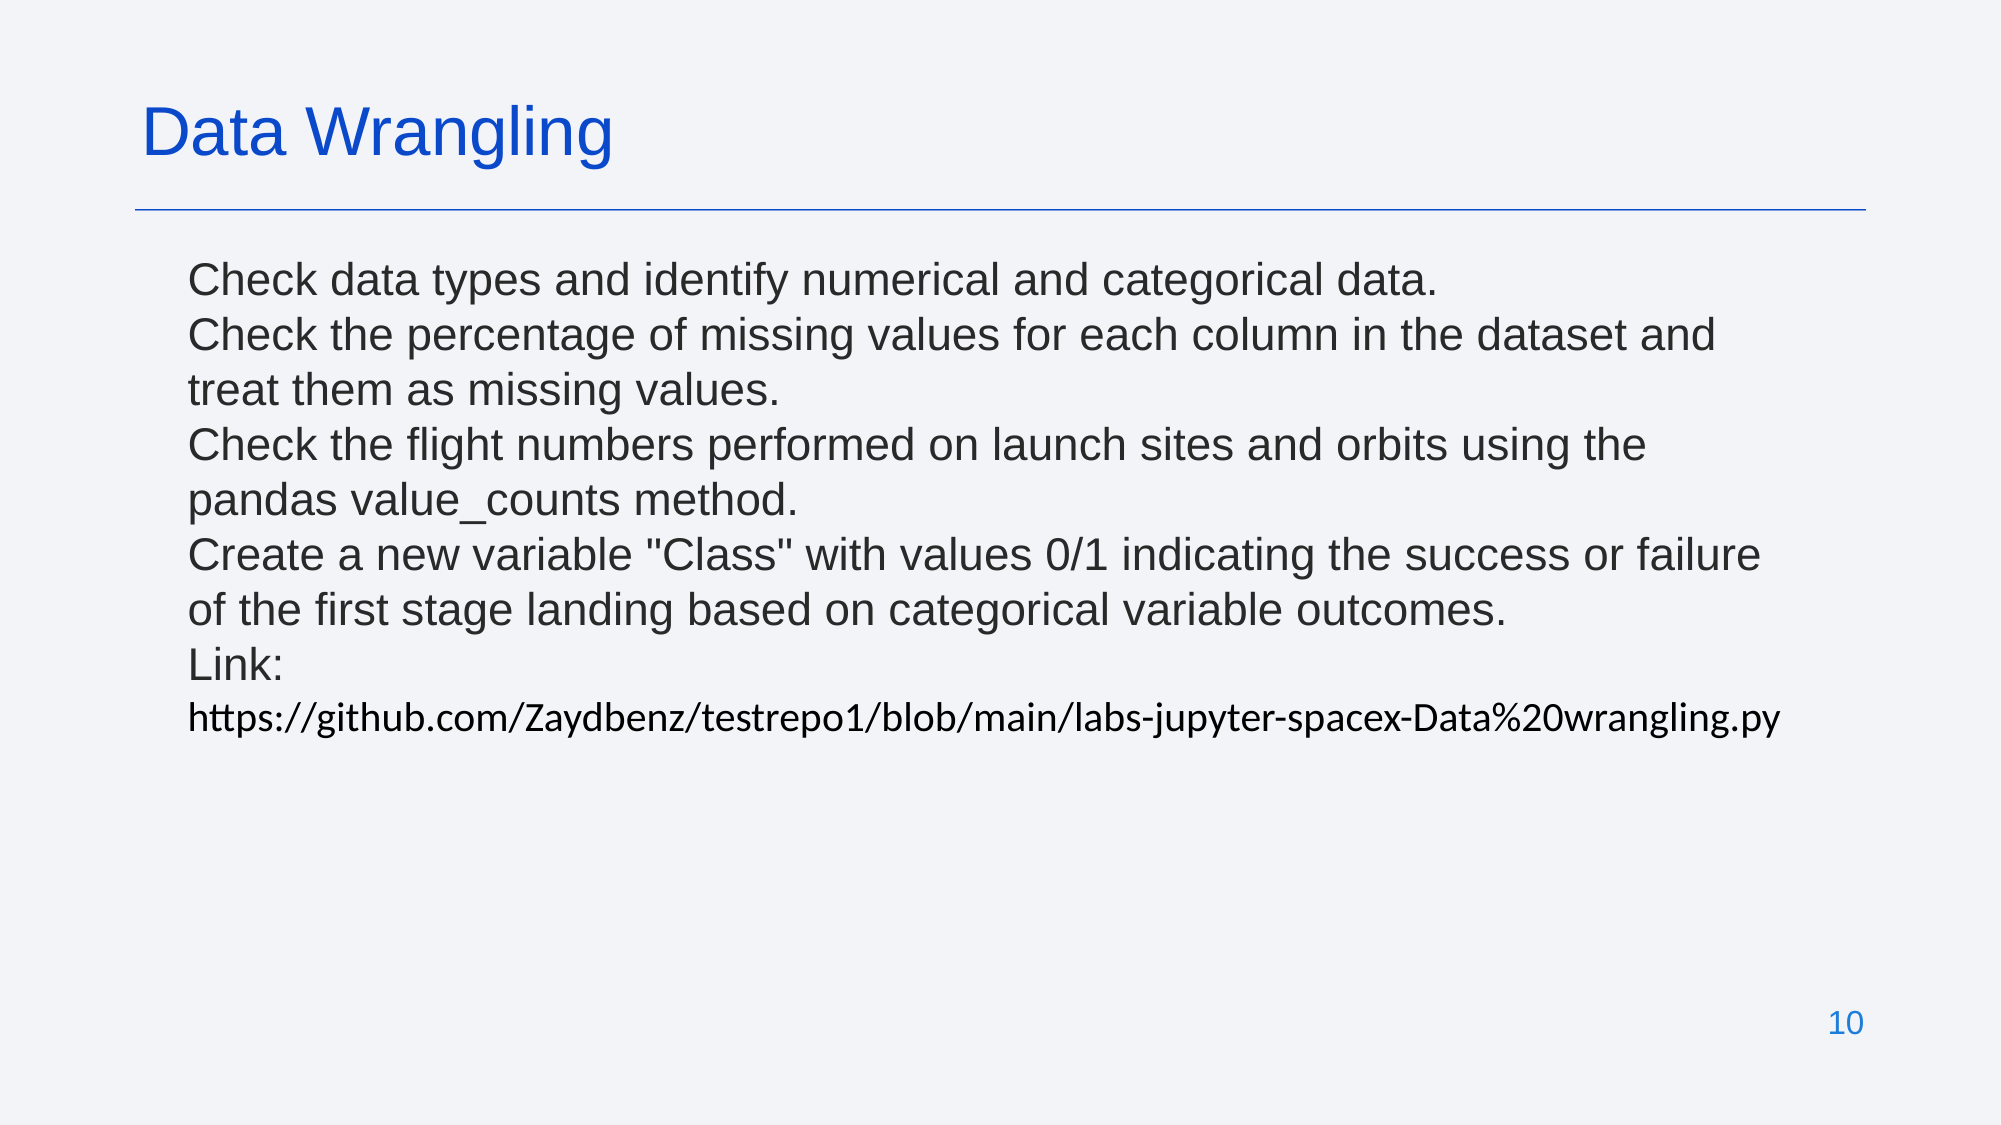

Data Wrangling
Check data types and identify numerical and categorical data.
Check the percentage of missing values for each column in the dataset and treat them as missing values.
Check the flight numbers performed on launch sites and orbits using the pandas value_counts method.
Create a new variable "Class" with values 0/1 indicating the success or failure of the first stage landing based on categorical variable outcomes.
Link:
https://github.com/Zaydbenz/testrepo1/blob/main/labs-jupyter-spacex-Data%20wrangling.py

10